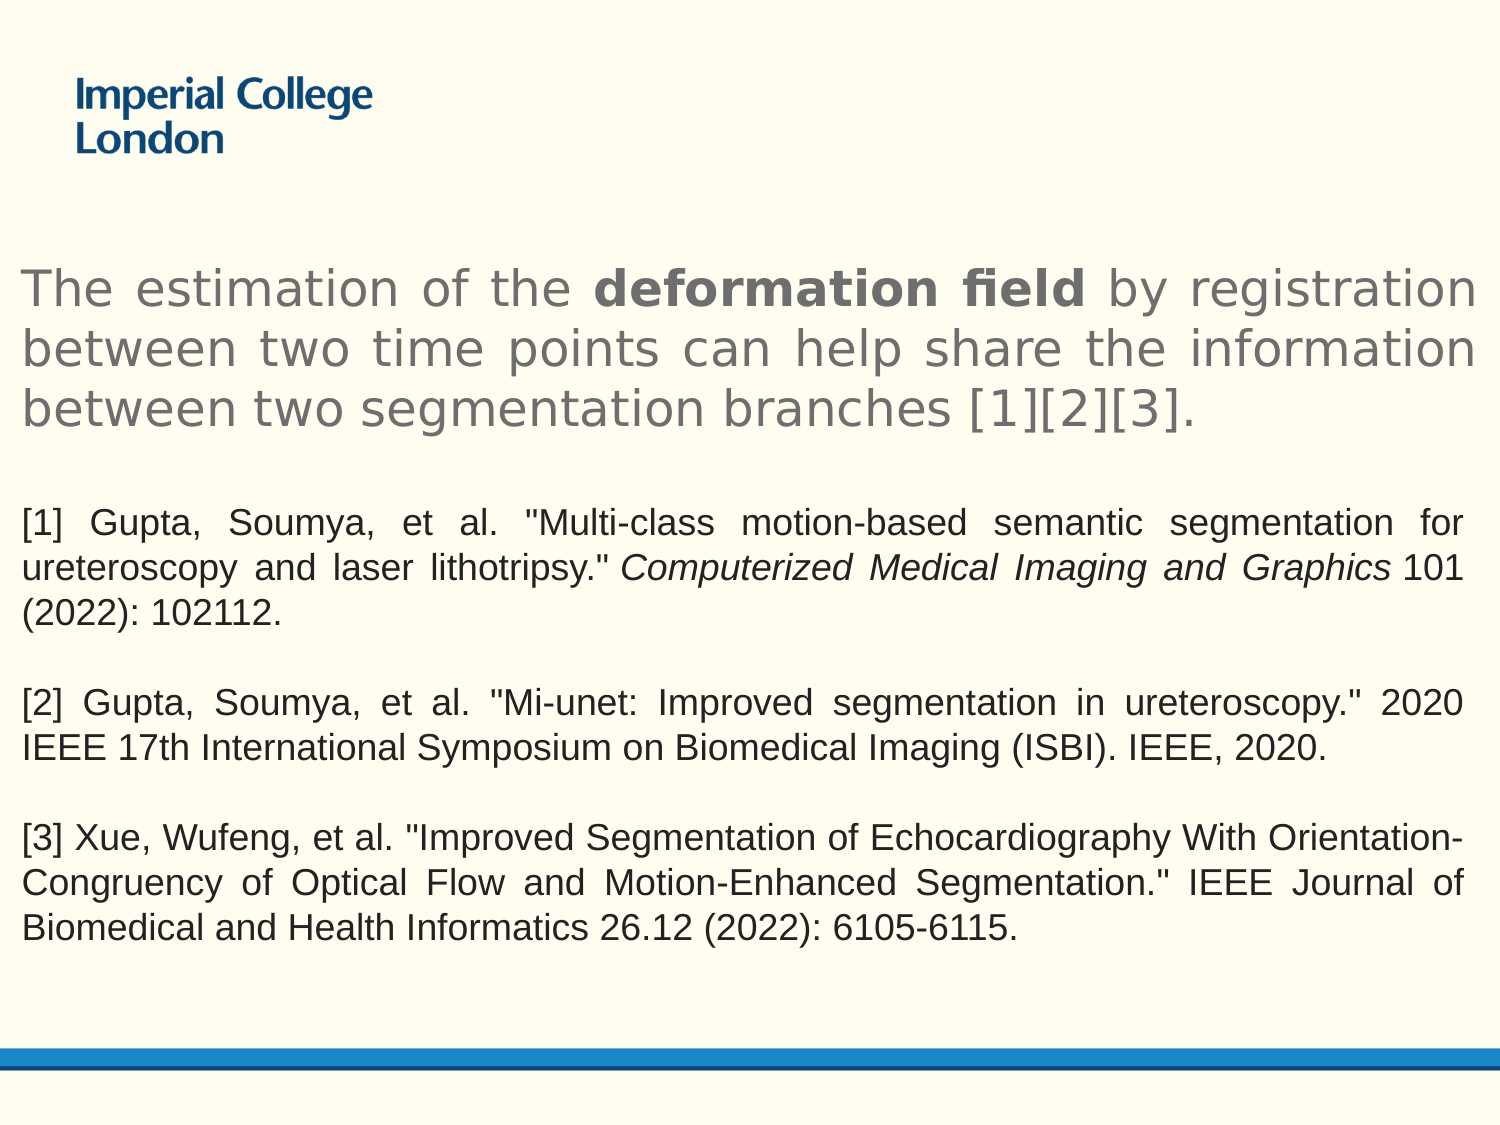

The estimation of the deformation field by registration between two time points can help share the information between two segmentation branches [1][2][3].
[1] Gupta, Soumya, et al. "Multi-class motion-based semantic segmentation for ureteroscopy and laser lithotripsy." Computerized Medical Imaging and Graphics 101 (2022): 102112.

[2] Gupta, Soumya, et al. "Mi-unet: Improved segmentation in ureteroscopy." 2020 IEEE 17th International Symposium on Biomedical Imaging (ISBI). IEEE, 2020.

[3] Xue, Wufeng, et al. "Improved Segmentation of Echocardiography With Orientation-Congruency of Optical Flow and Motion-Enhanced Segmentation." IEEE Journal of Biomedical and Health Informatics 26.12 (2022): 6105-6115.